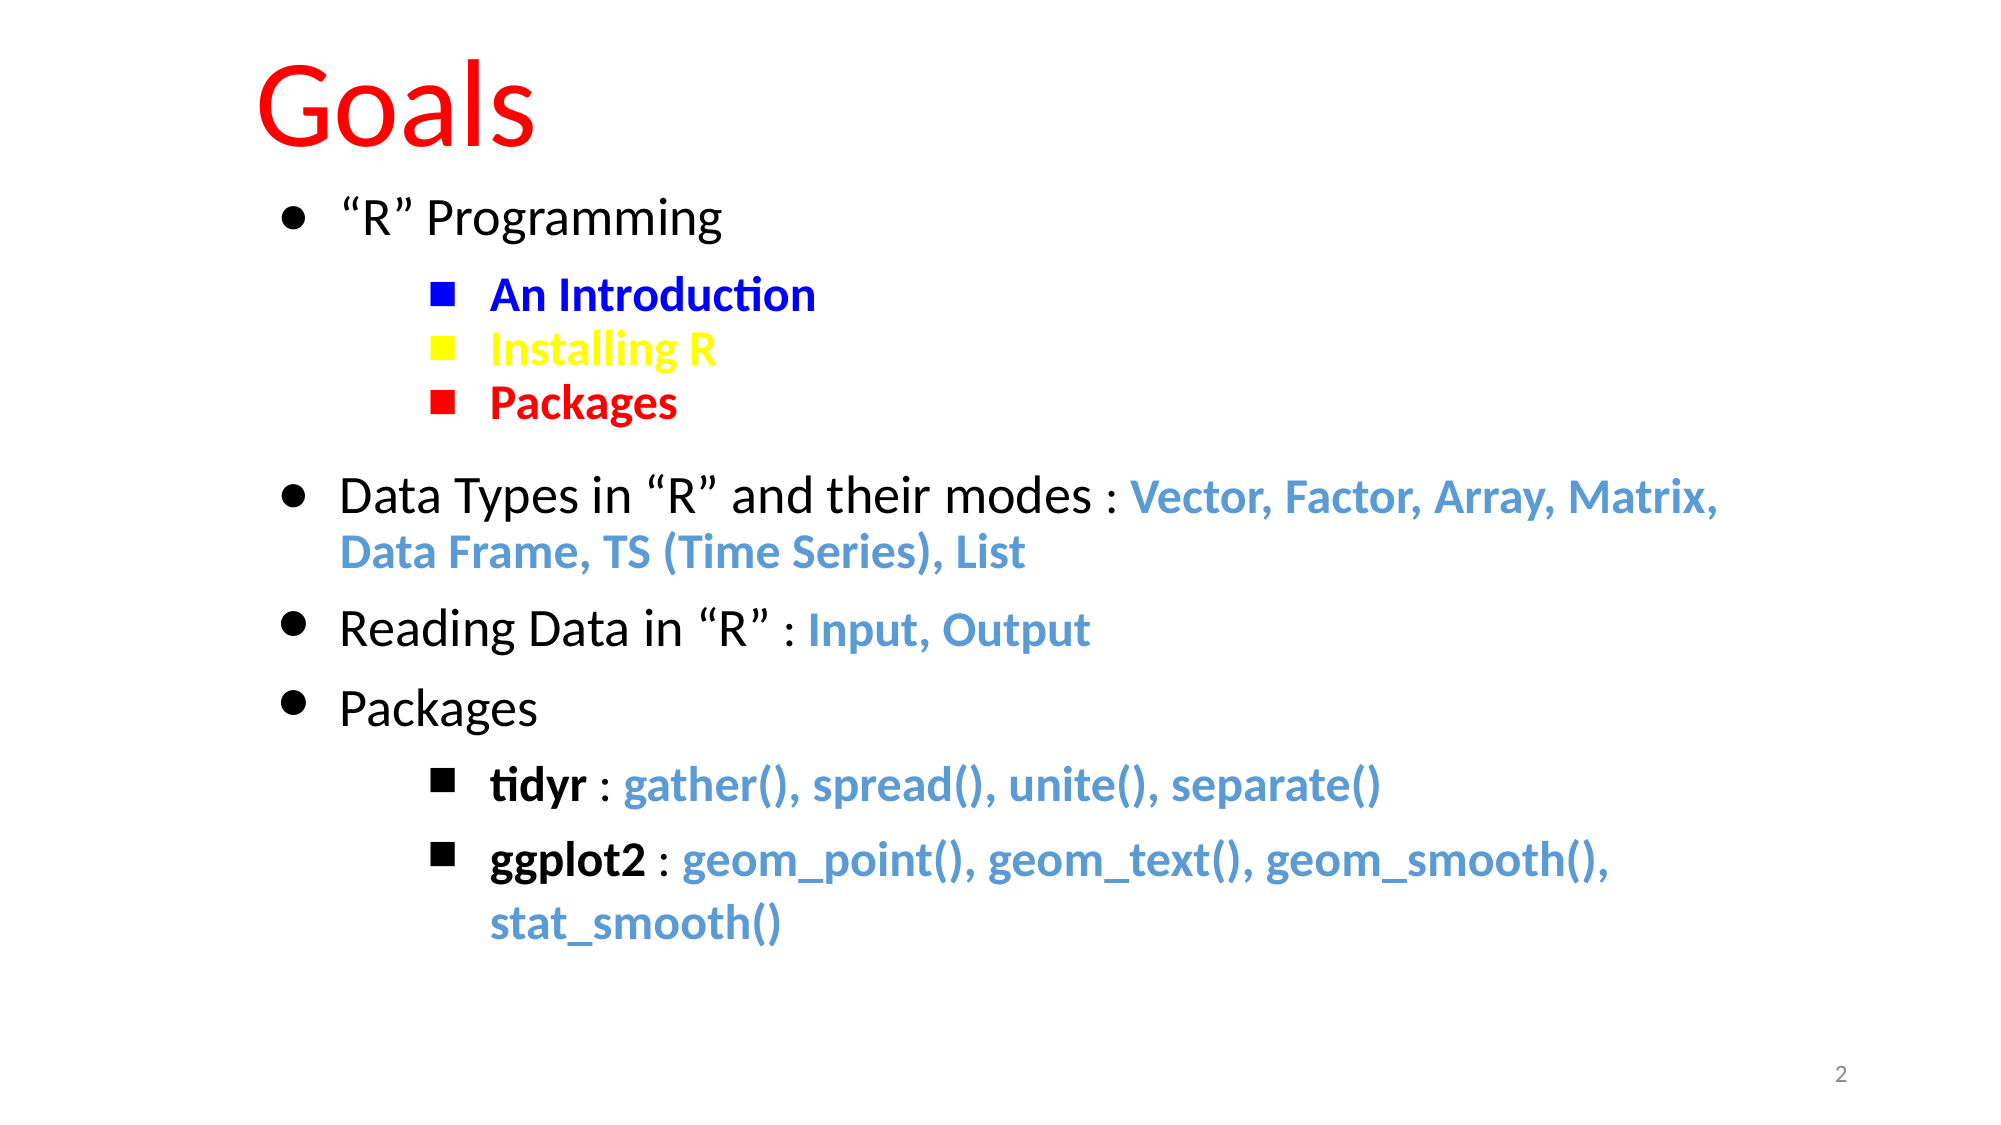

# Goals
“R” Programming
An Introduction
Installing R
Packages

Data Types in “R” and their modes : Vector, Factor, Array, Matrix, Data Frame, TS (Time Series), List
Reading Data in “R” : Input, Output
Packages
tidyr : gather(), spread(), unite(), separate()
ggplot2 : geom_point(), geom_text(), geom_smooth(), stat_smooth()

2